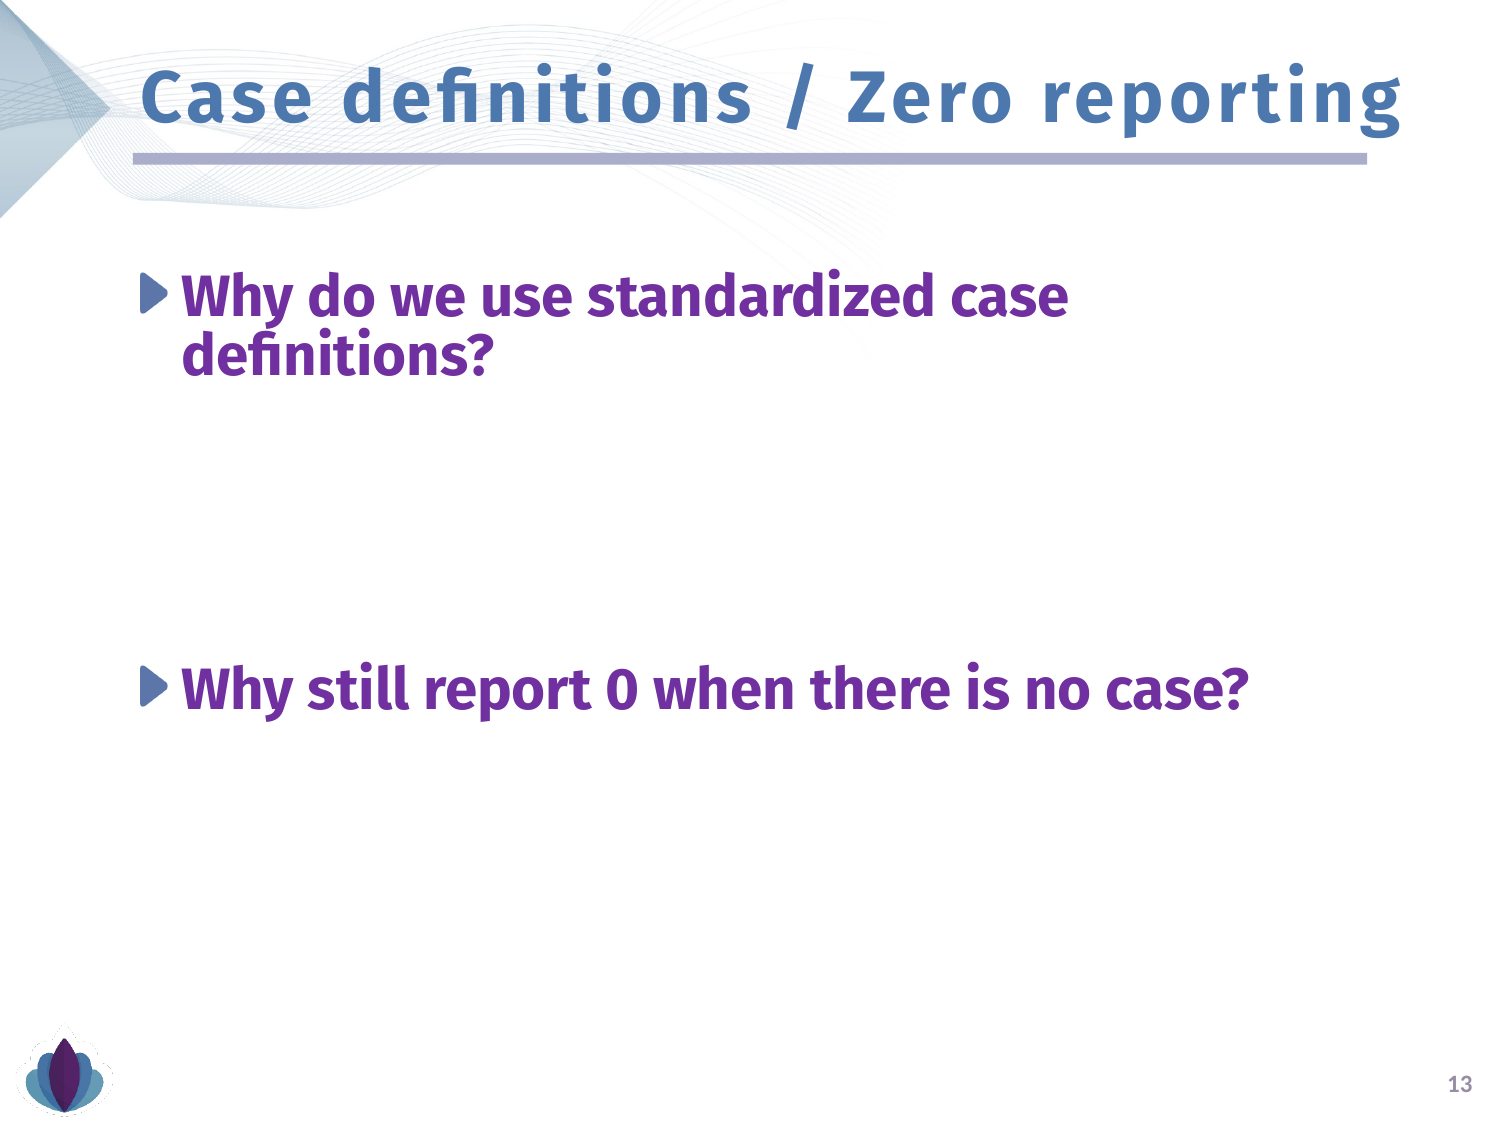

# Case definitions / Zero reporting
Why do we use standardized case definitions?

Why still report 0 when there is no case?